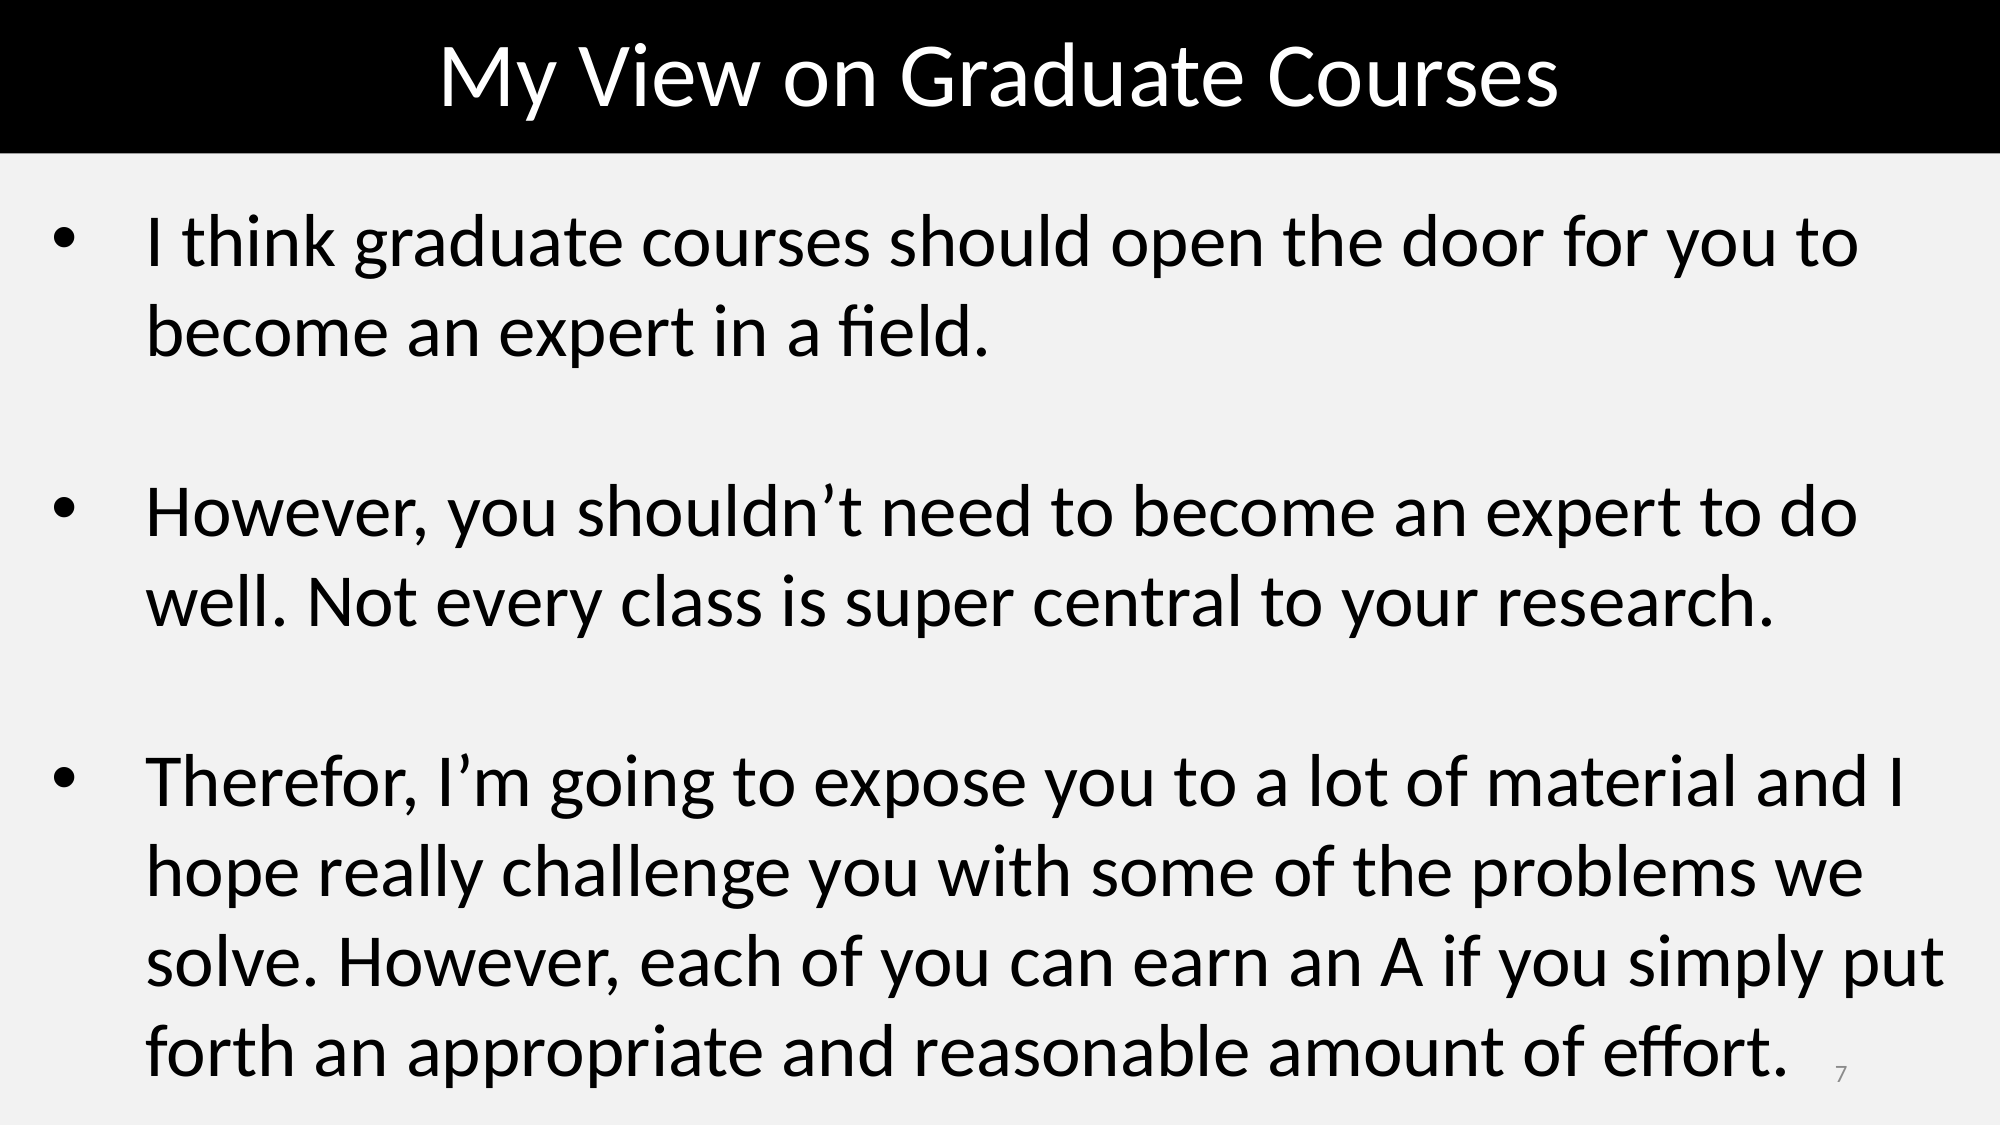

# My View on Graduate Courses
I think graduate courses should open the door for you to become an expert in a field.

However, you shouldn’t need to become an expert to do well. Not every class is super central to your research.

Therefor, I’m going to expose you to a lot of material and I hope really challenge you with some of the problems we solve. However, each of you can earn an A if you simply put forth an appropriate and reasonable amount of effort.
7